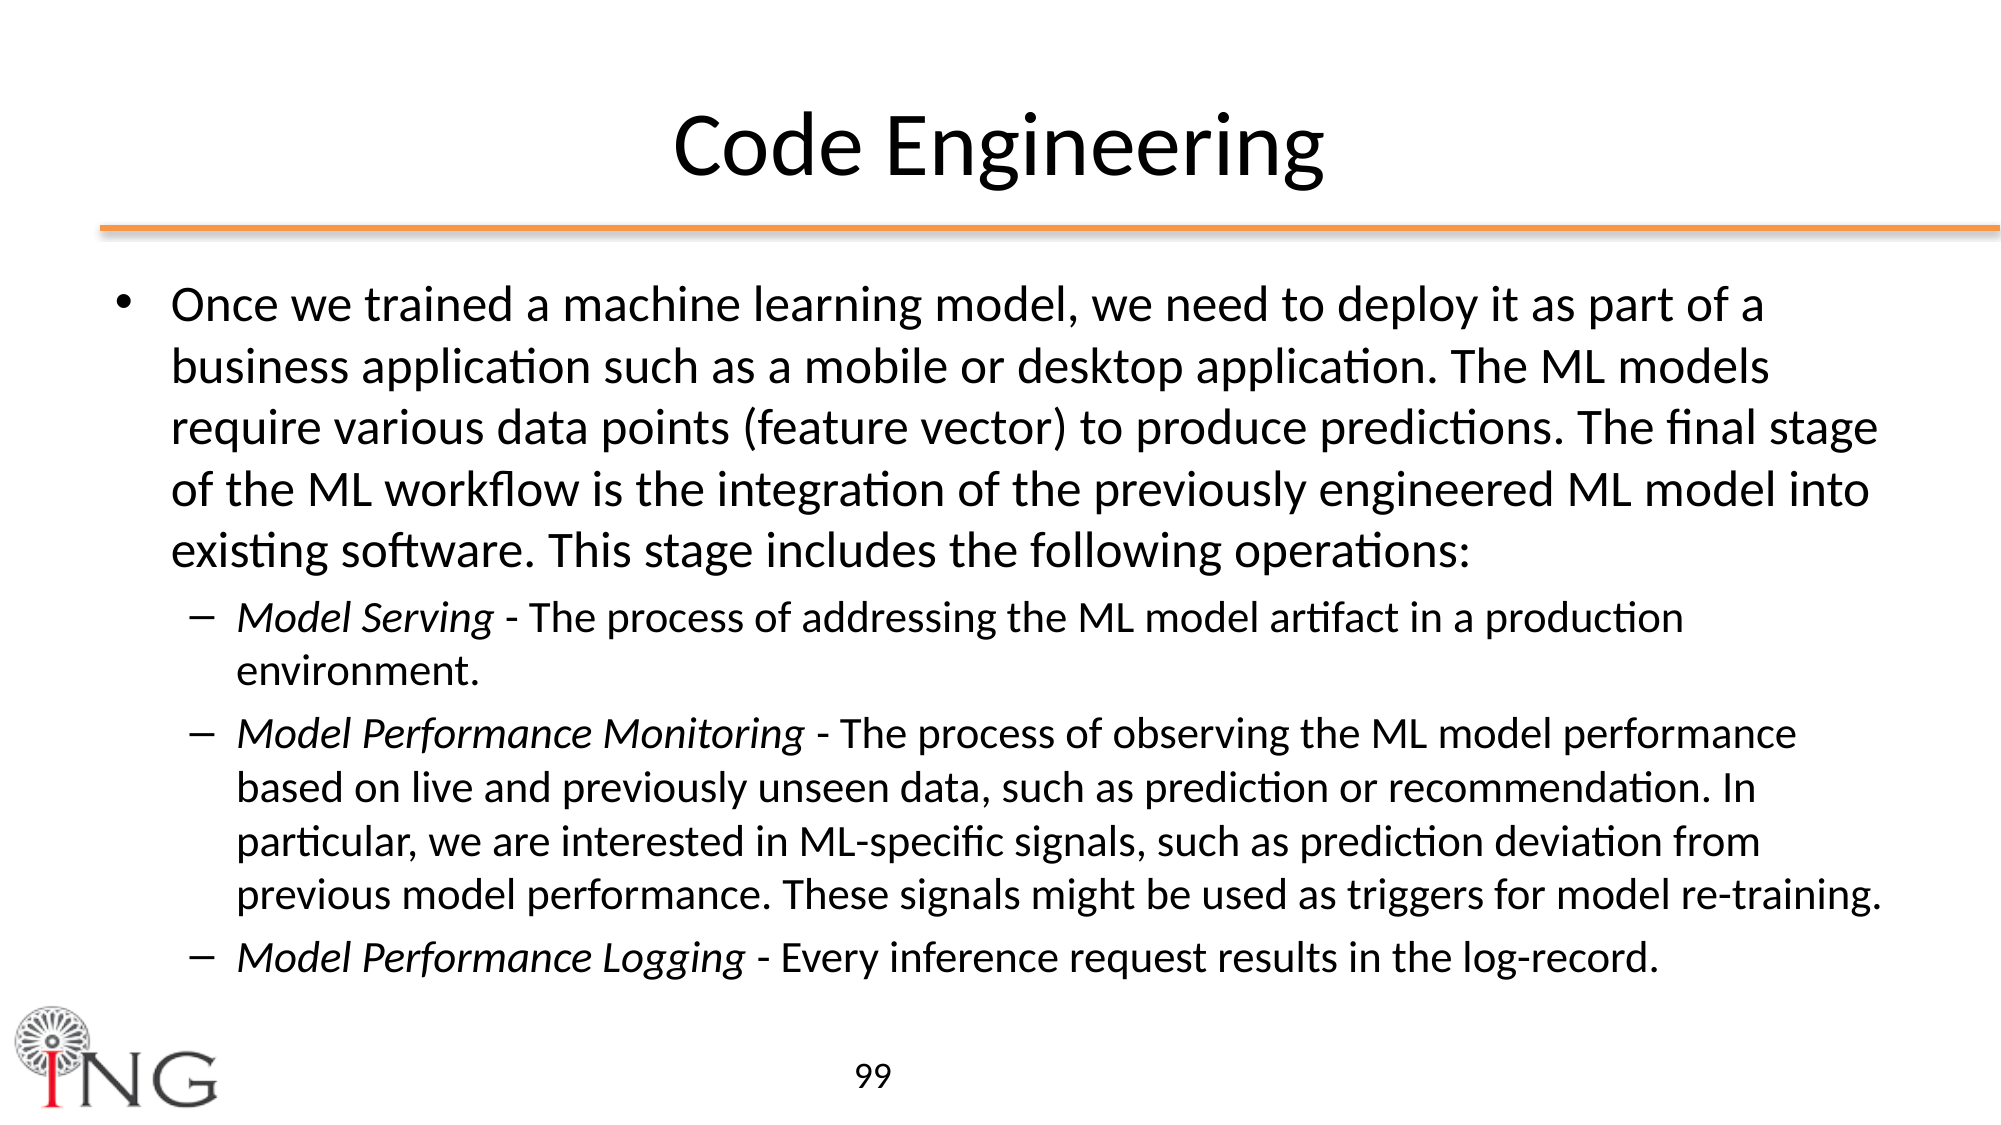

# Code Engineering
Once we trained a machine learning model, we need to deploy it as part of a business application such as a mobile or desktop application. The ML models require various data points (feature vector) to produce predictions. The final stage of the ML workflow is the integration of the previously engineered ML model into existing software. This stage includes the following operations:
Model Serving - The process of addressing the ML model artifact in a production environment.
Model Performance Monitoring - The process of observing the ML model performance based on live and previously unseen data, such as prediction or recommendation. In particular, we are interested in ML-specific signals, such as prediction deviation from previous model performance. These signals might be used as triggers for model re-training.
Model Performance Logging - Every inference request results in the log-record.

99